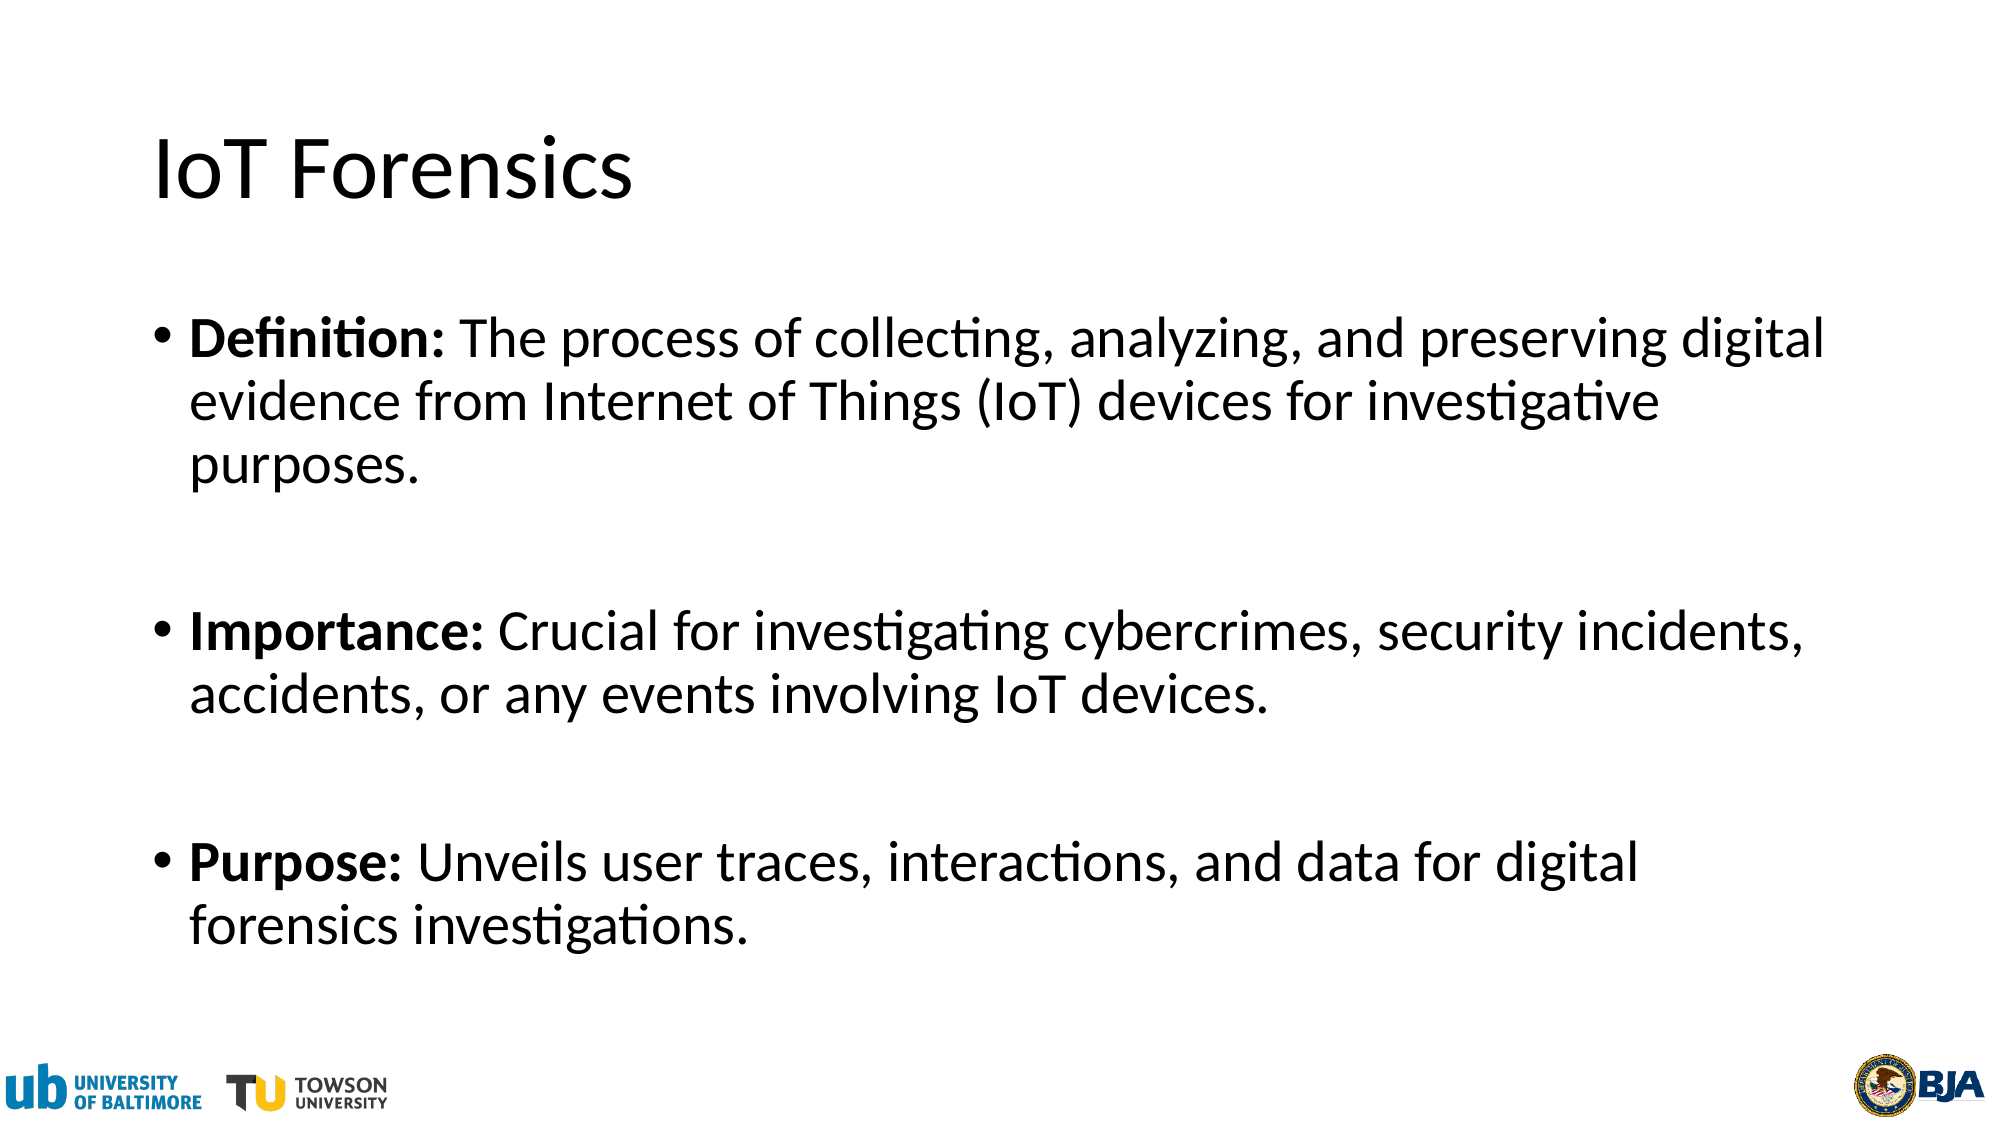

# IoT Forensics
Definition: The process of collecting, analyzing, and preserving digital evidence from Internet of Things (IoT) devices for investigative purposes.

Importance: Crucial for investigating cybercrimes, security incidents, accidents, or any events involving IoT devices.

Purpose: Unveils user traces, interactions, and data for digital forensics investigations.